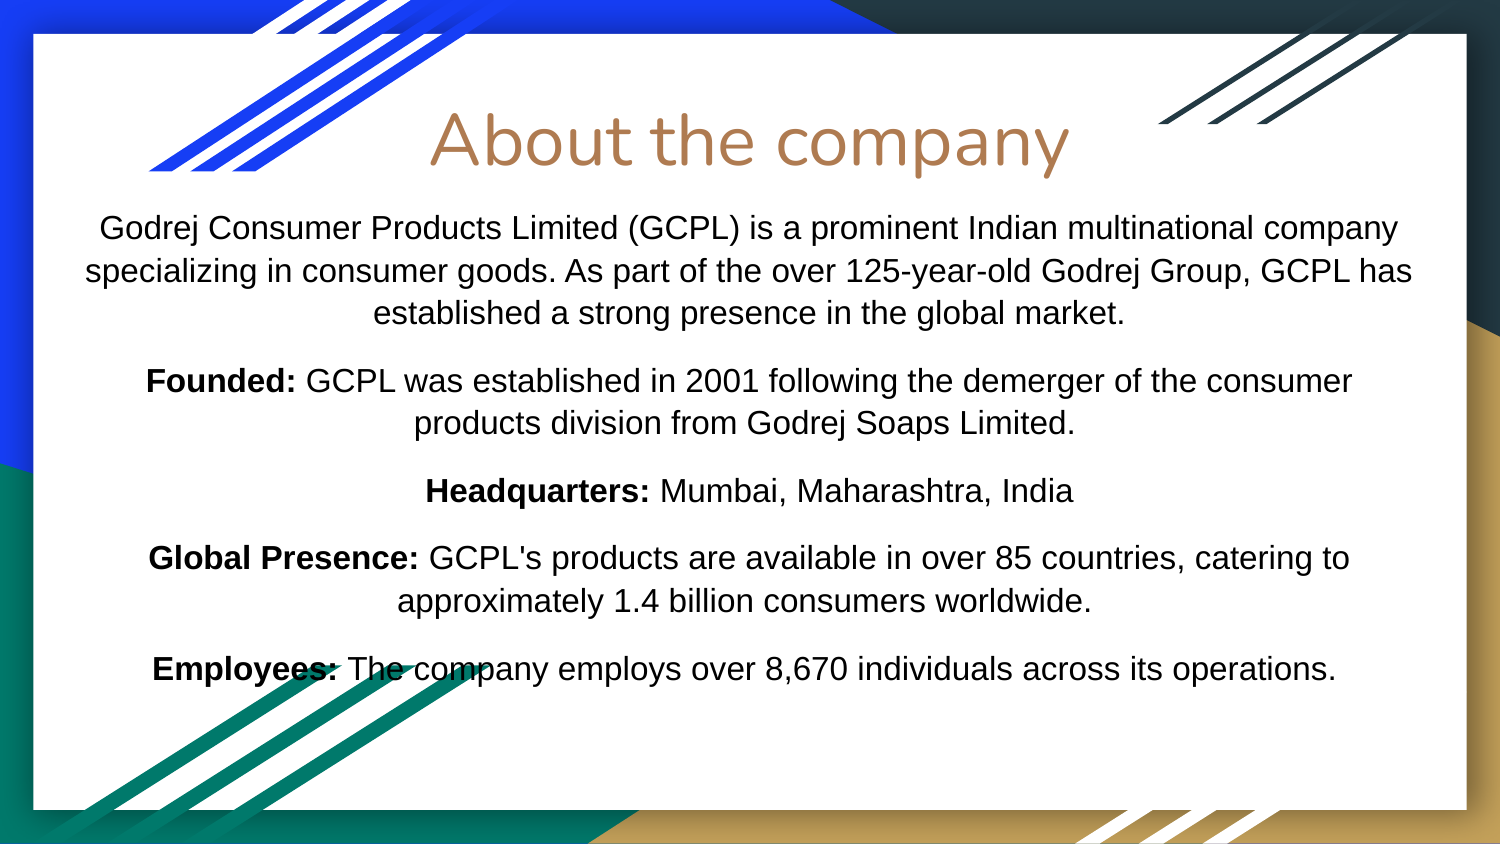

# About the company
​Godrej Consumer Products Limited (GCPL) is a prominent Indian multinational company specializing in consumer goods. As part of the over 125-year-old Godrej Group, GCPL has established a strong presence in the global market.
Founded: GCPL was established in 2001 following the demerger of the consumer products division from Godrej Soaps Limited.
Headquarters: Mumbai, Maharashtra, India
Global Presence: GCPL's products are available in over 85 countries, catering to approximately 1.4 billion consumers worldwide.
Employees: The company employs over 8,670 individuals across its operations. ​